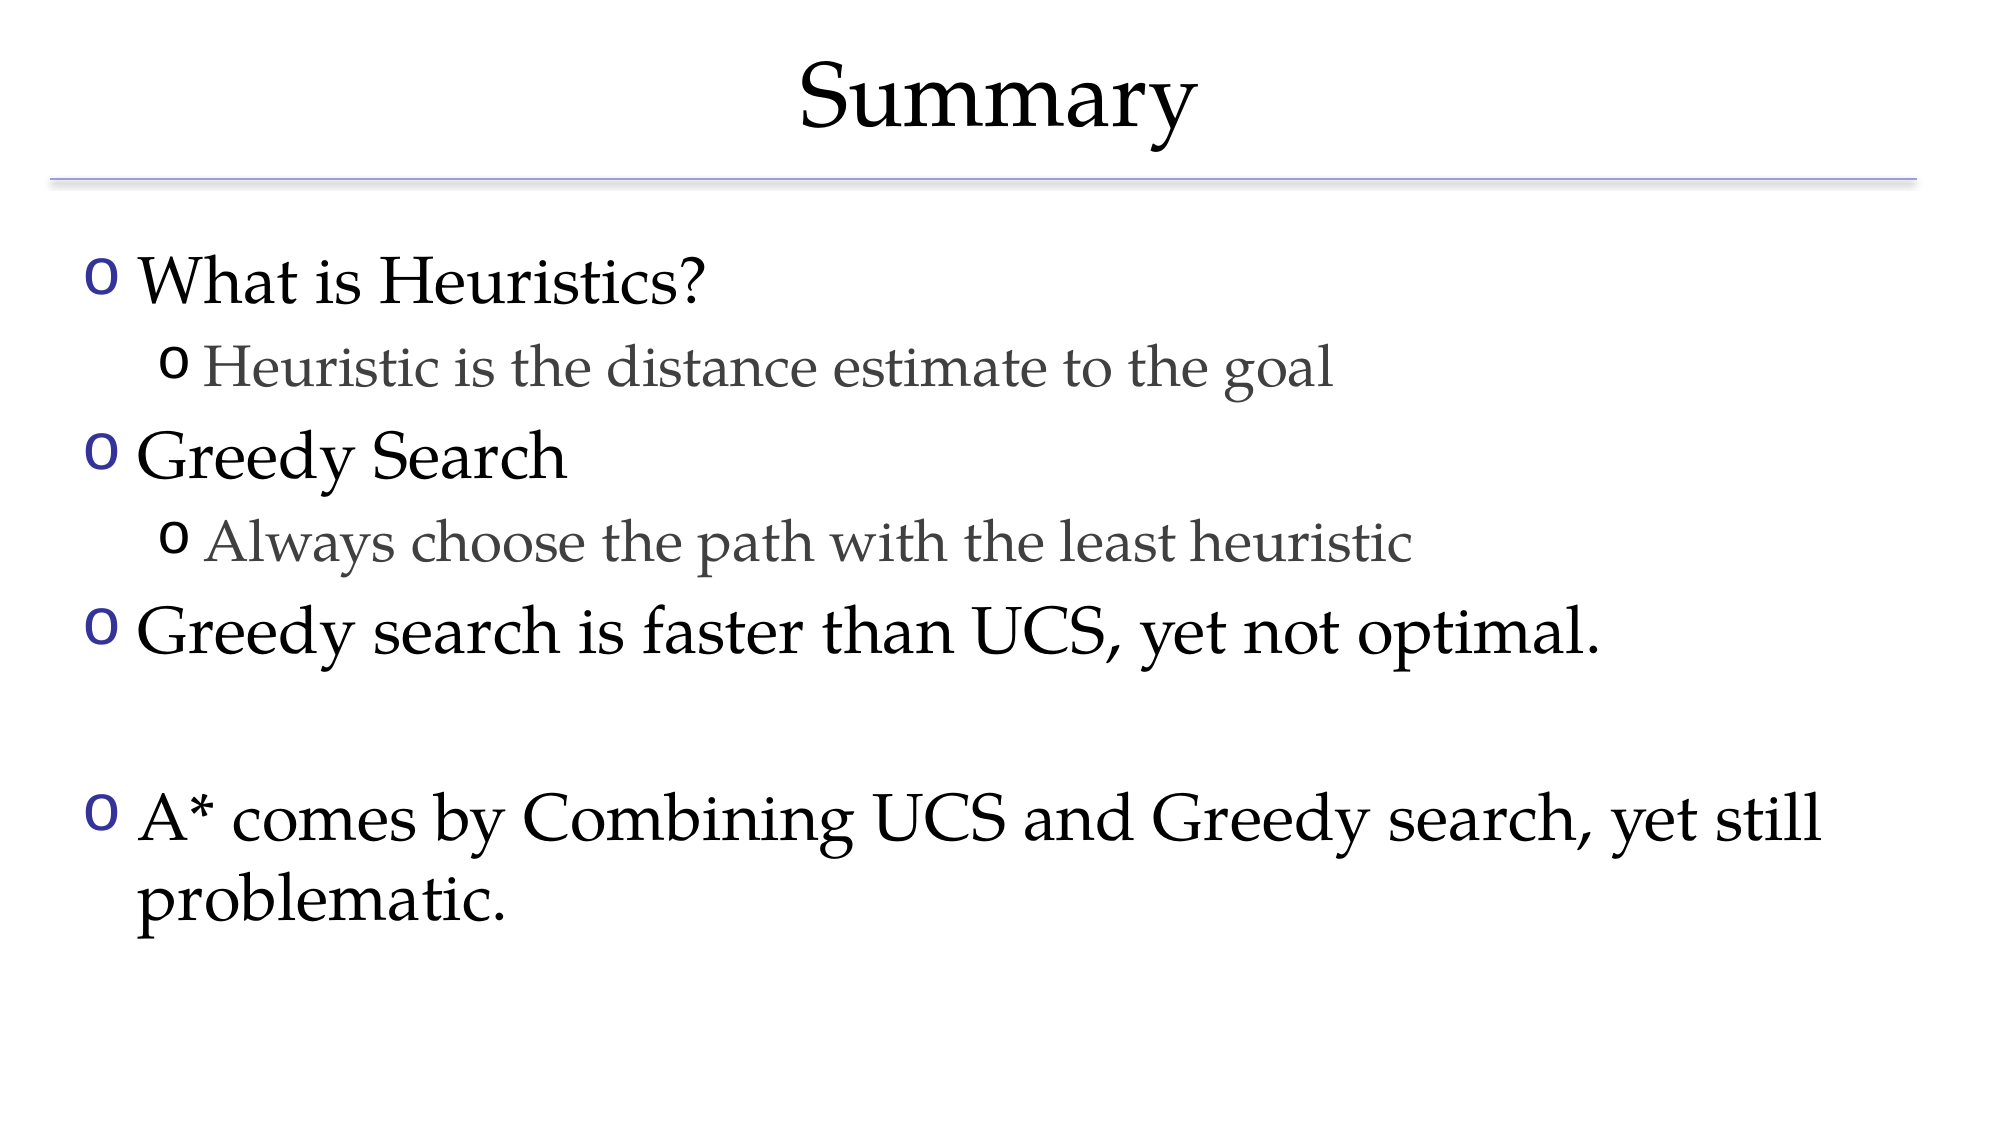

# Summary
What is Heuristics?
Heuristic is the distance estimate to the goal
Greedy Search
Always choose the path with the least heuristic
Greedy search is faster than UCS, yet not optimal.

A* comes by Combining UCS and Greedy search, yet still problematic.